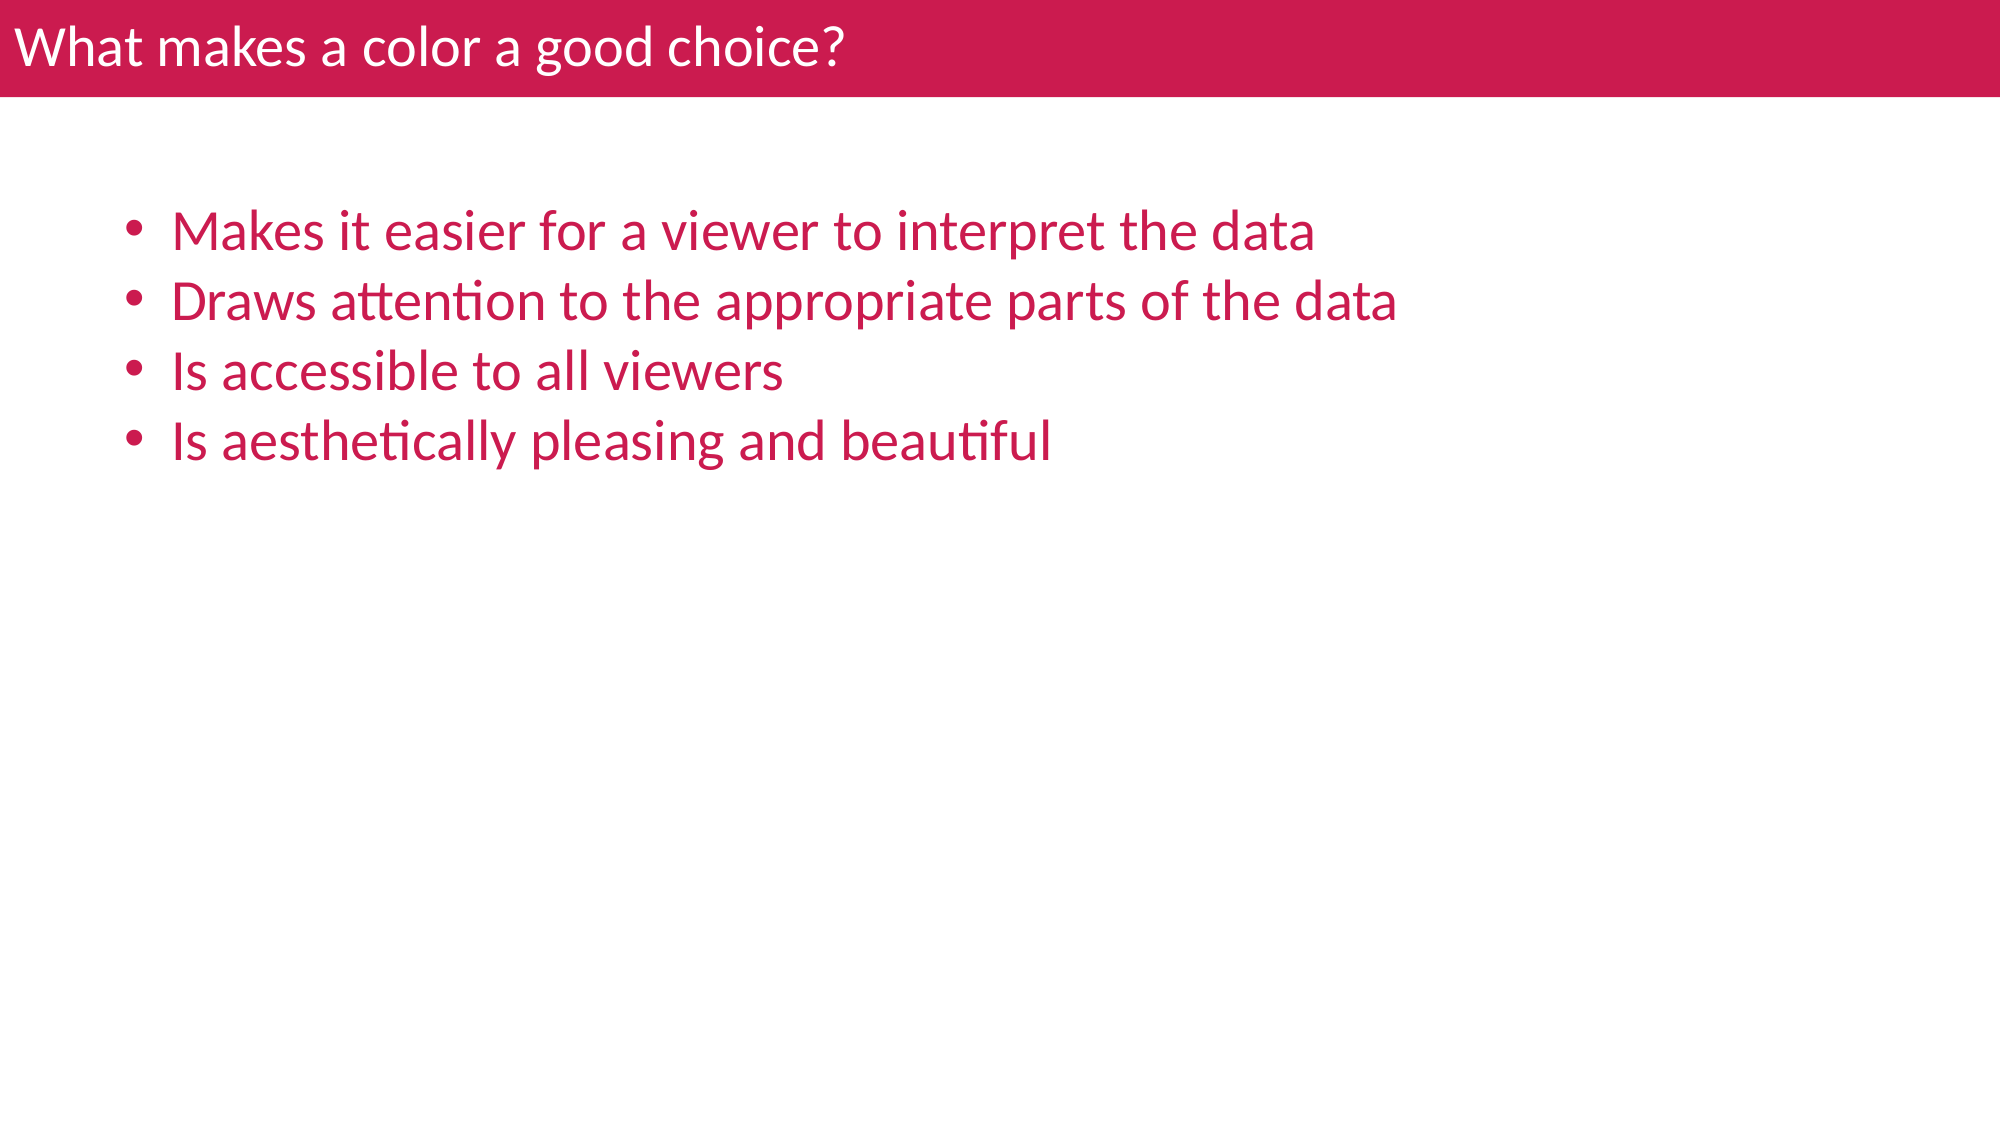

What makes a color a good choice?
Makes it easier for a viewer to interpret the data
Draws attention to the appropriate parts of the data
Is accessible to all viewers
Is aesthetically pleasing and beautiful